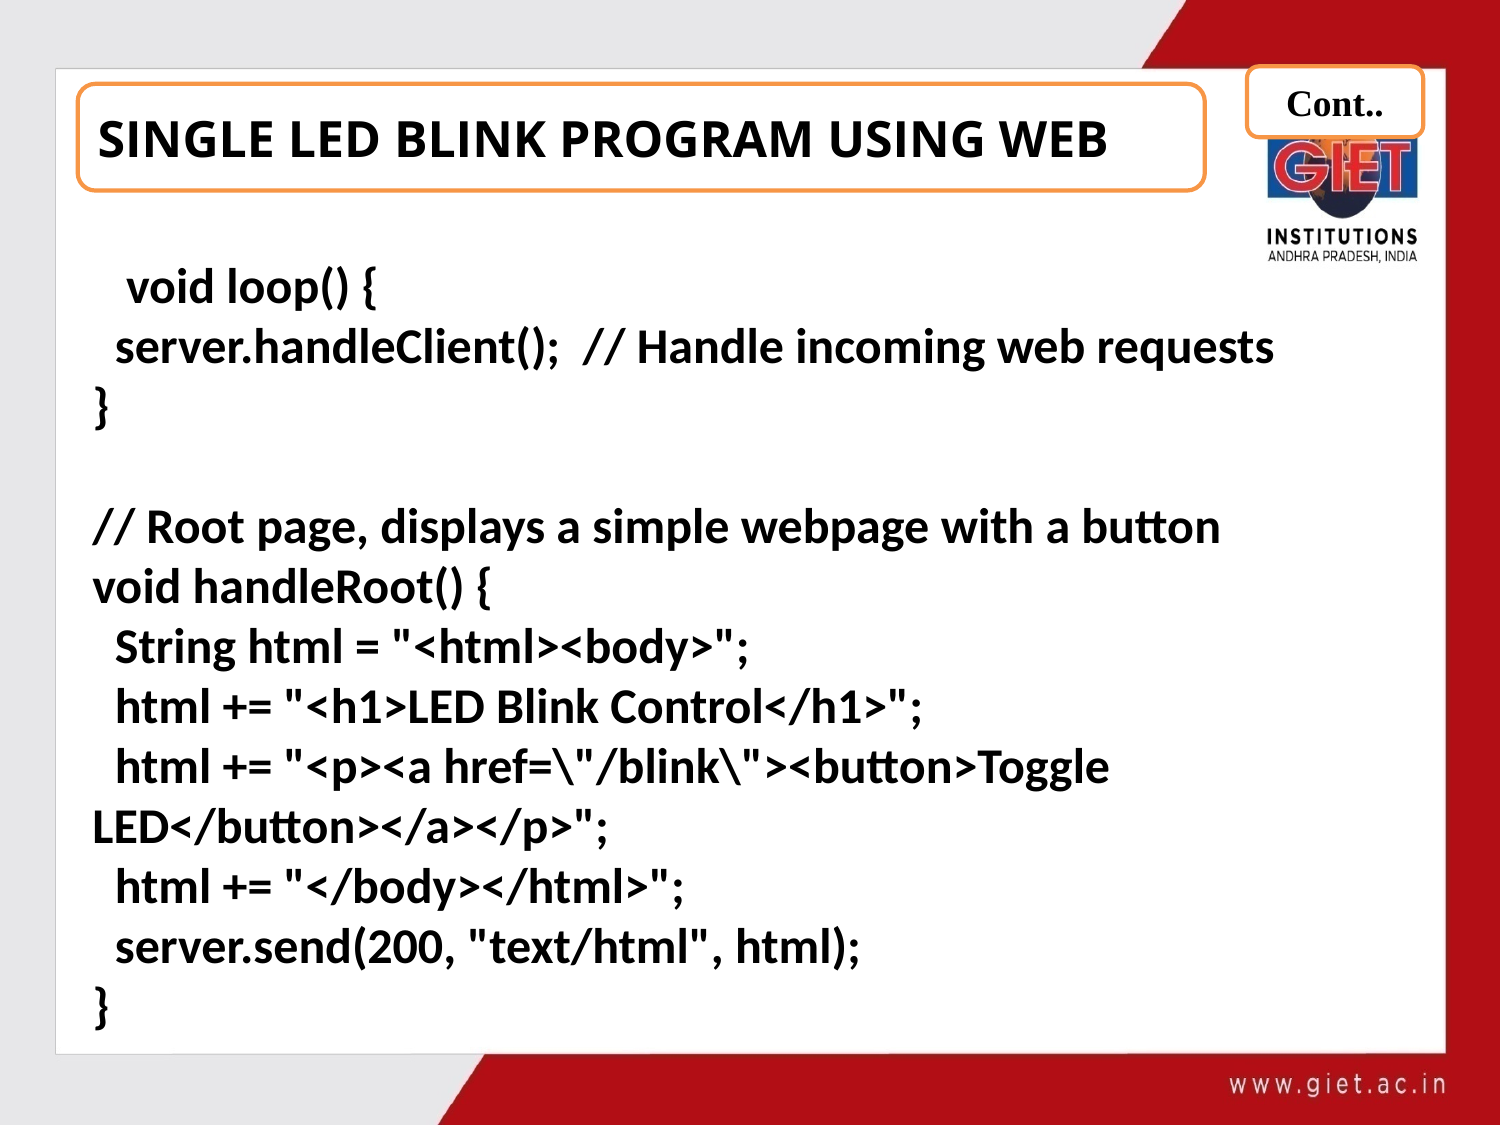

Cont..

SINGLE LED BLINK PROGRAM USING WEB

   void loop() {
  server.handleClient();  // Handle incoming web requests
}

// Root page, displays a simple webpage with a button
void handleRoot() {
  String html = "<html><body>";
  html += "<h1>LED Blink Control</h1>";
  html += "<p><a href=\"/blink\"><button>Toggle LED</button></a></p>";
  html += "</body></html>";
  server.send(200, "text/html", html);
}